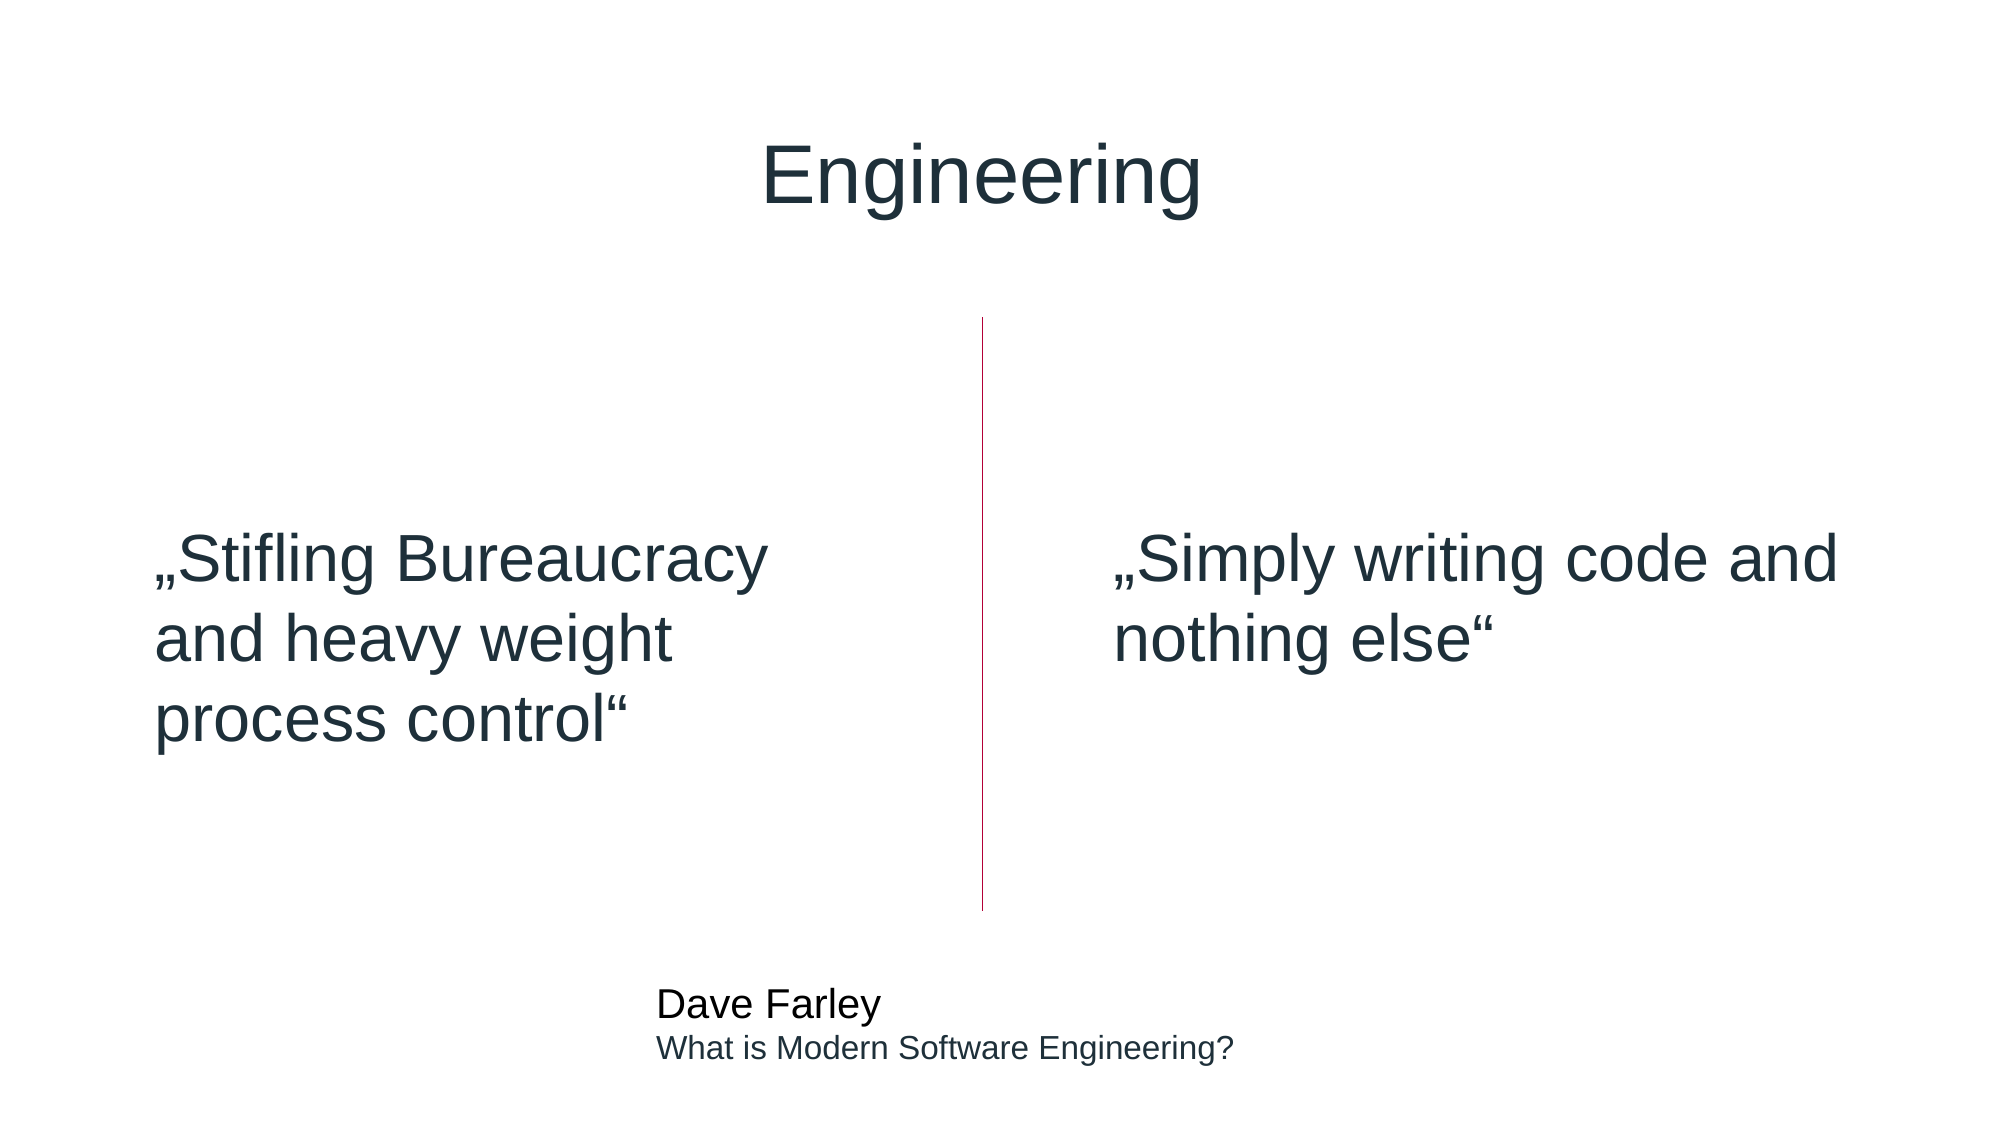

Engineering
„Stifling Bureaucracy and heavy weight process control“
„Simply writing code and nothing else“
Dave Farley
What is Modern Software Engineering?